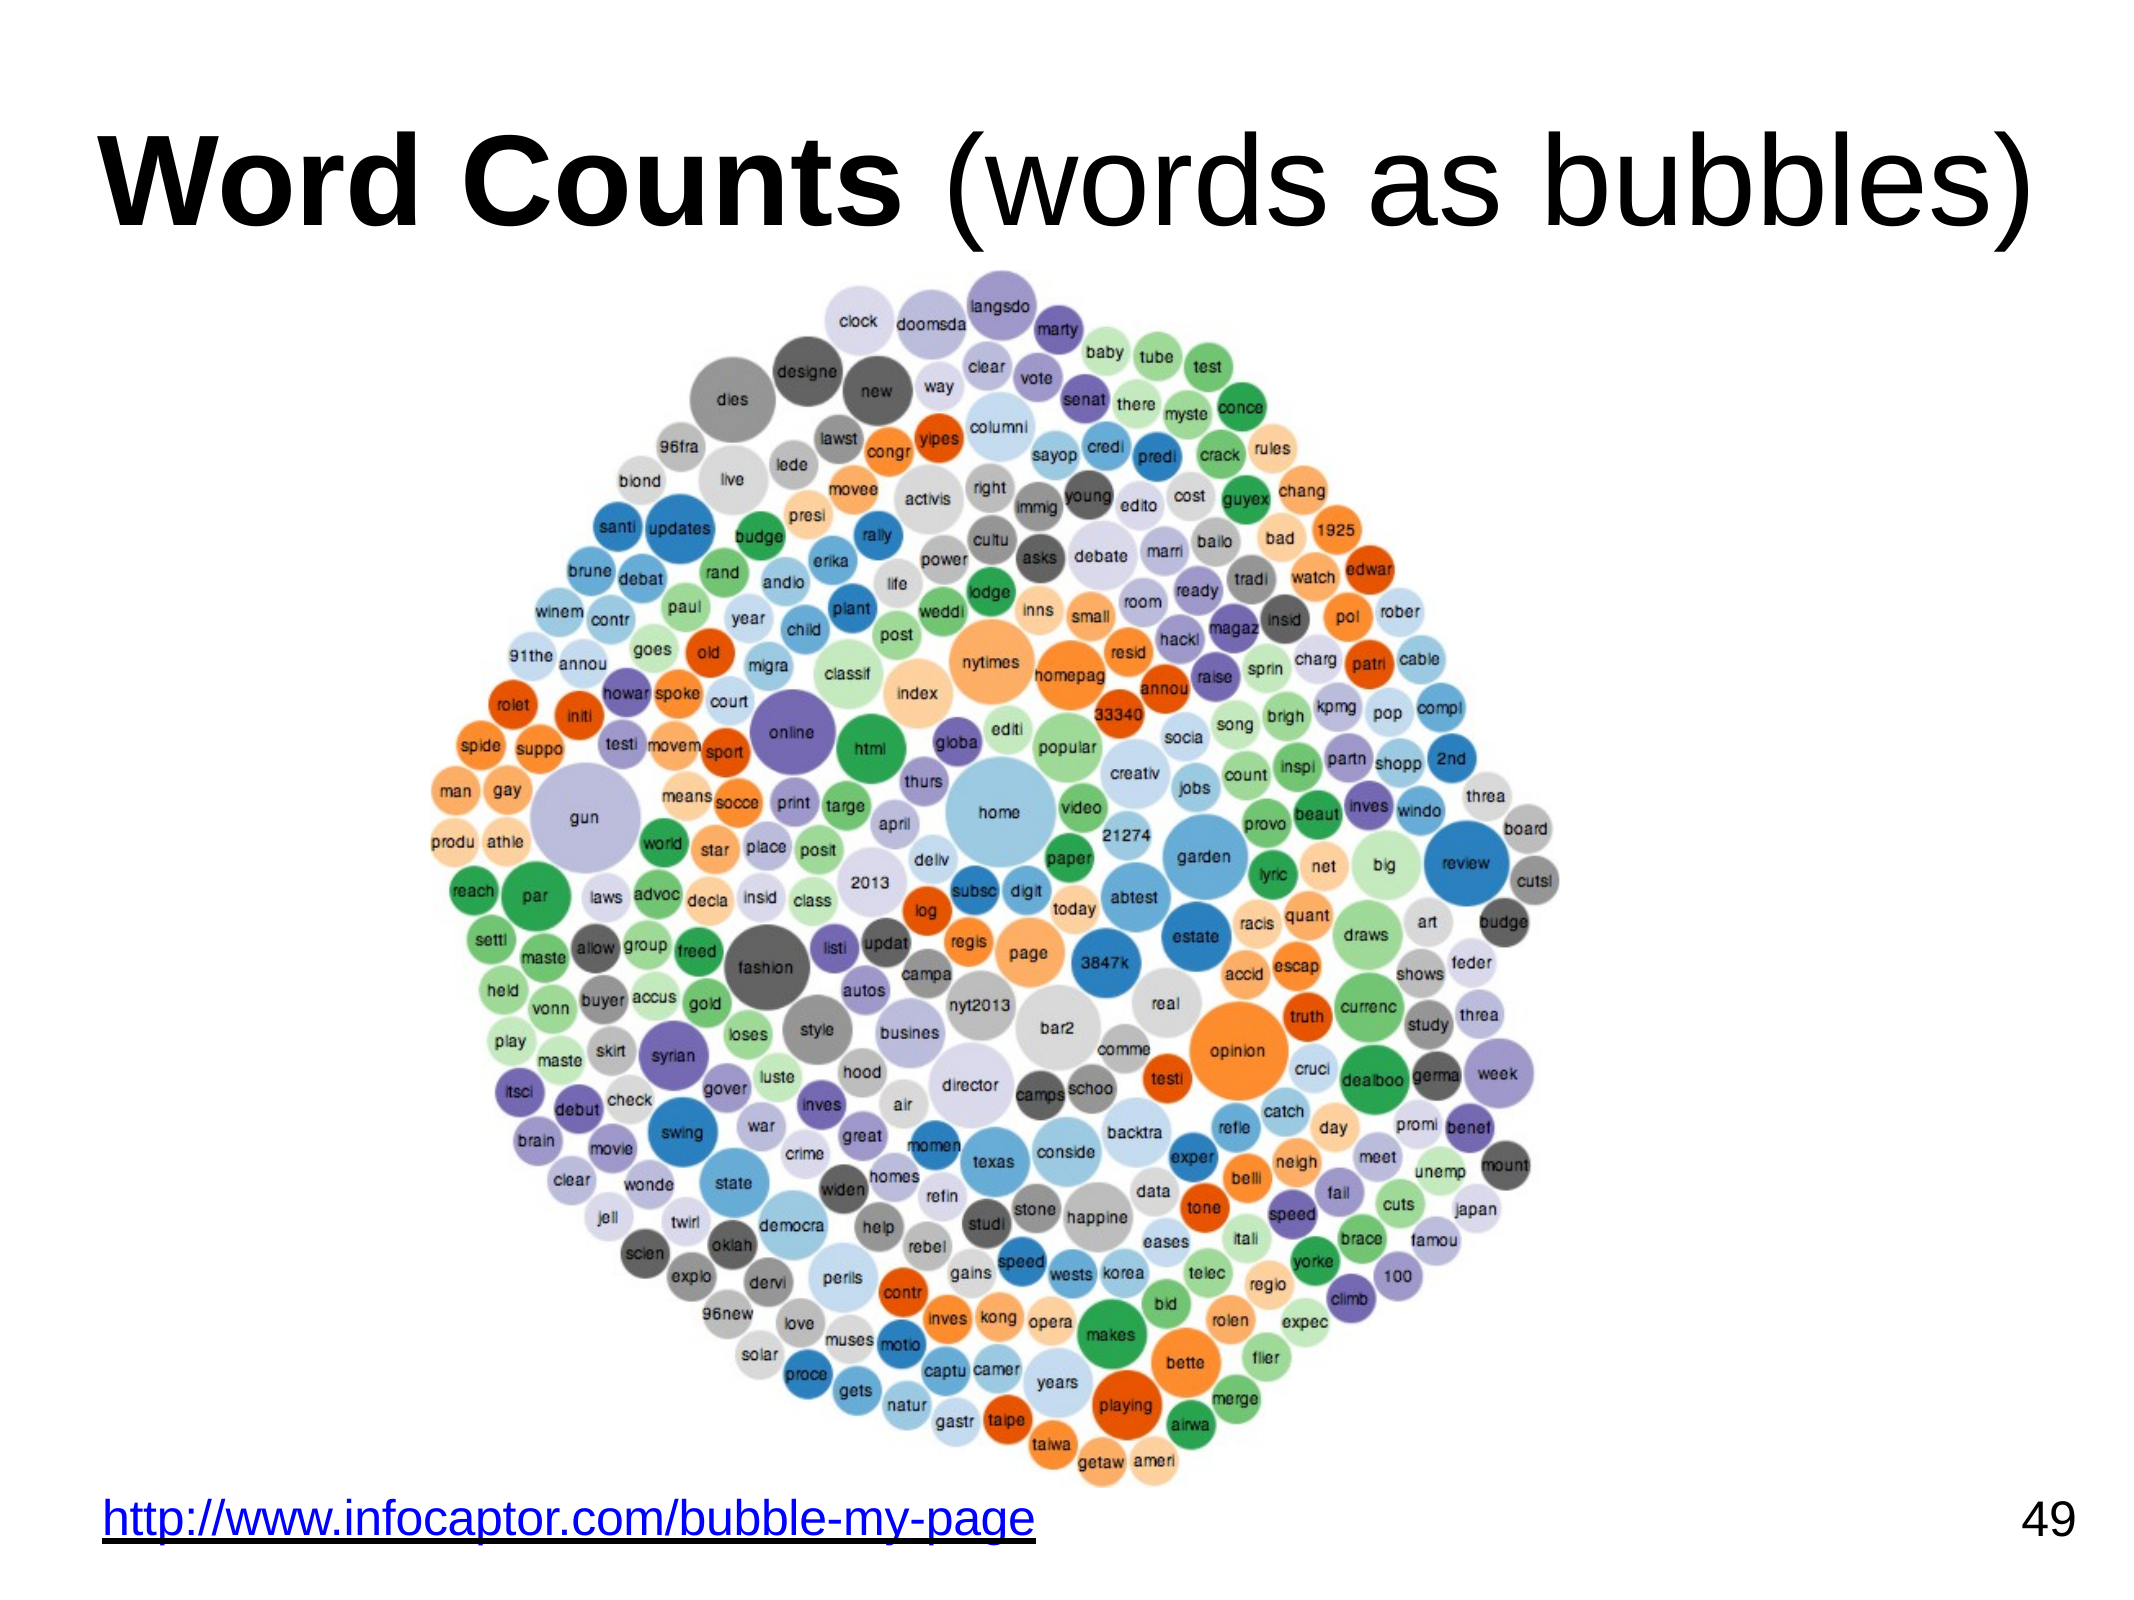

# Word Counts (words as bubbles)

http://www.infocaptor.com/bubble-my-page
49